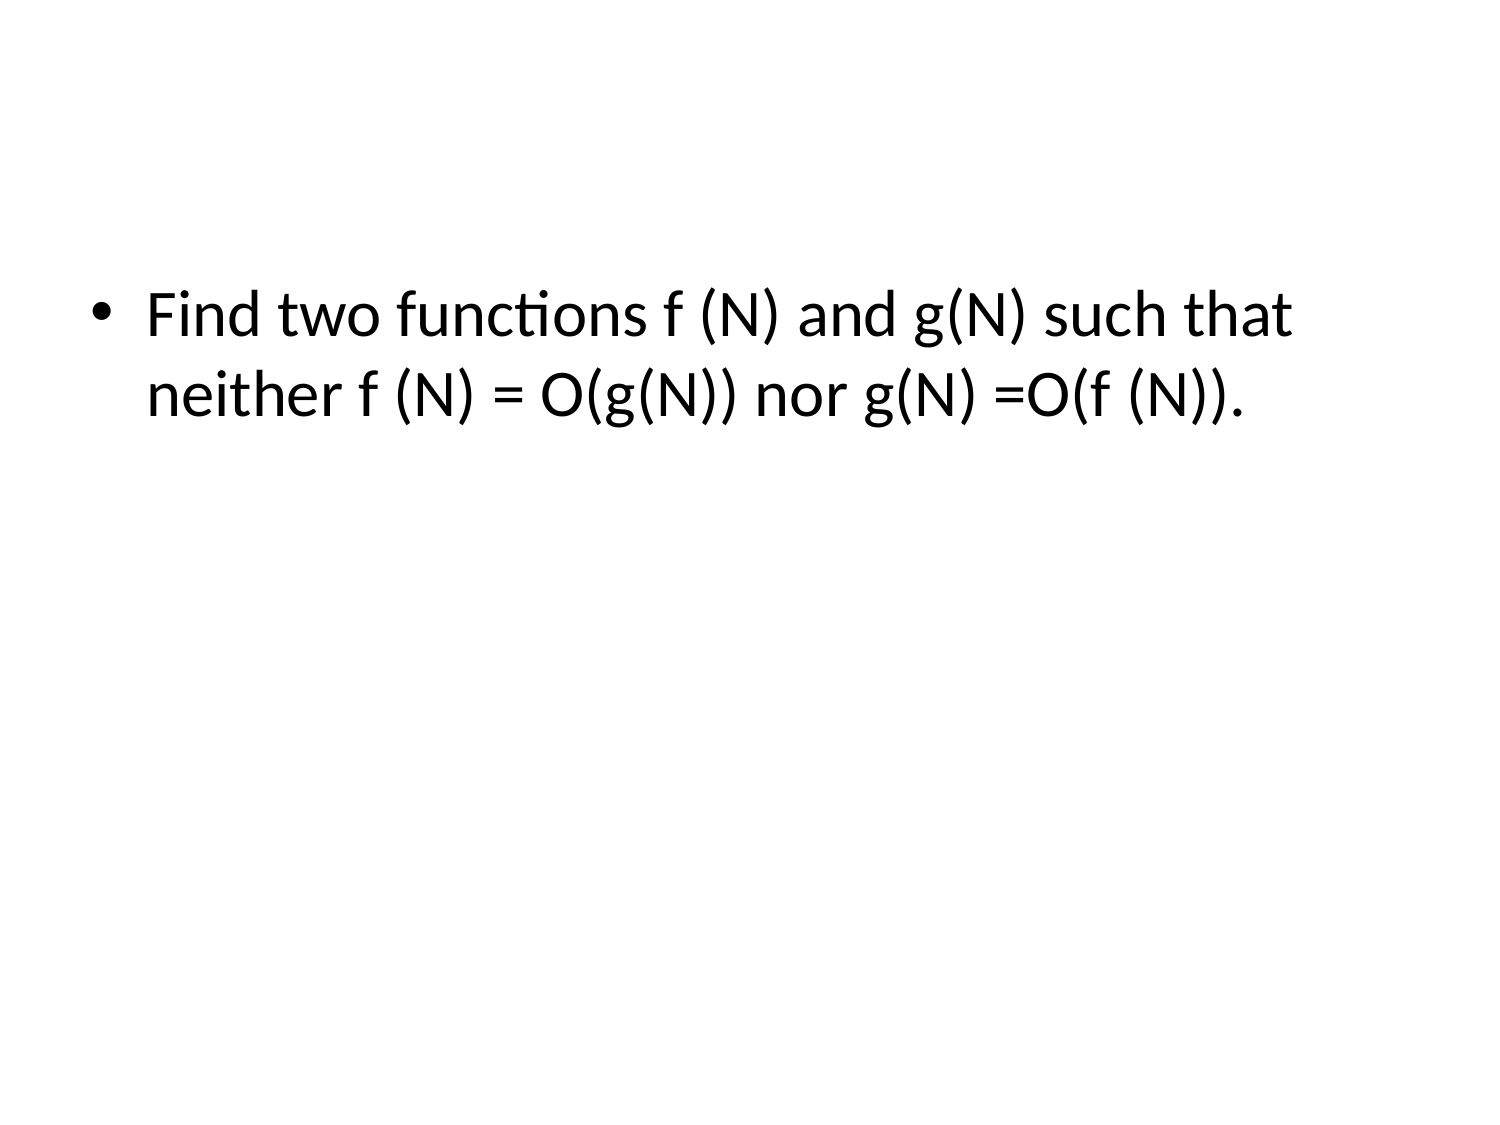

Find two functions f (N) and g(N) such that neither f (N) = O(g(N)) nor g(N) =O(f (N)).